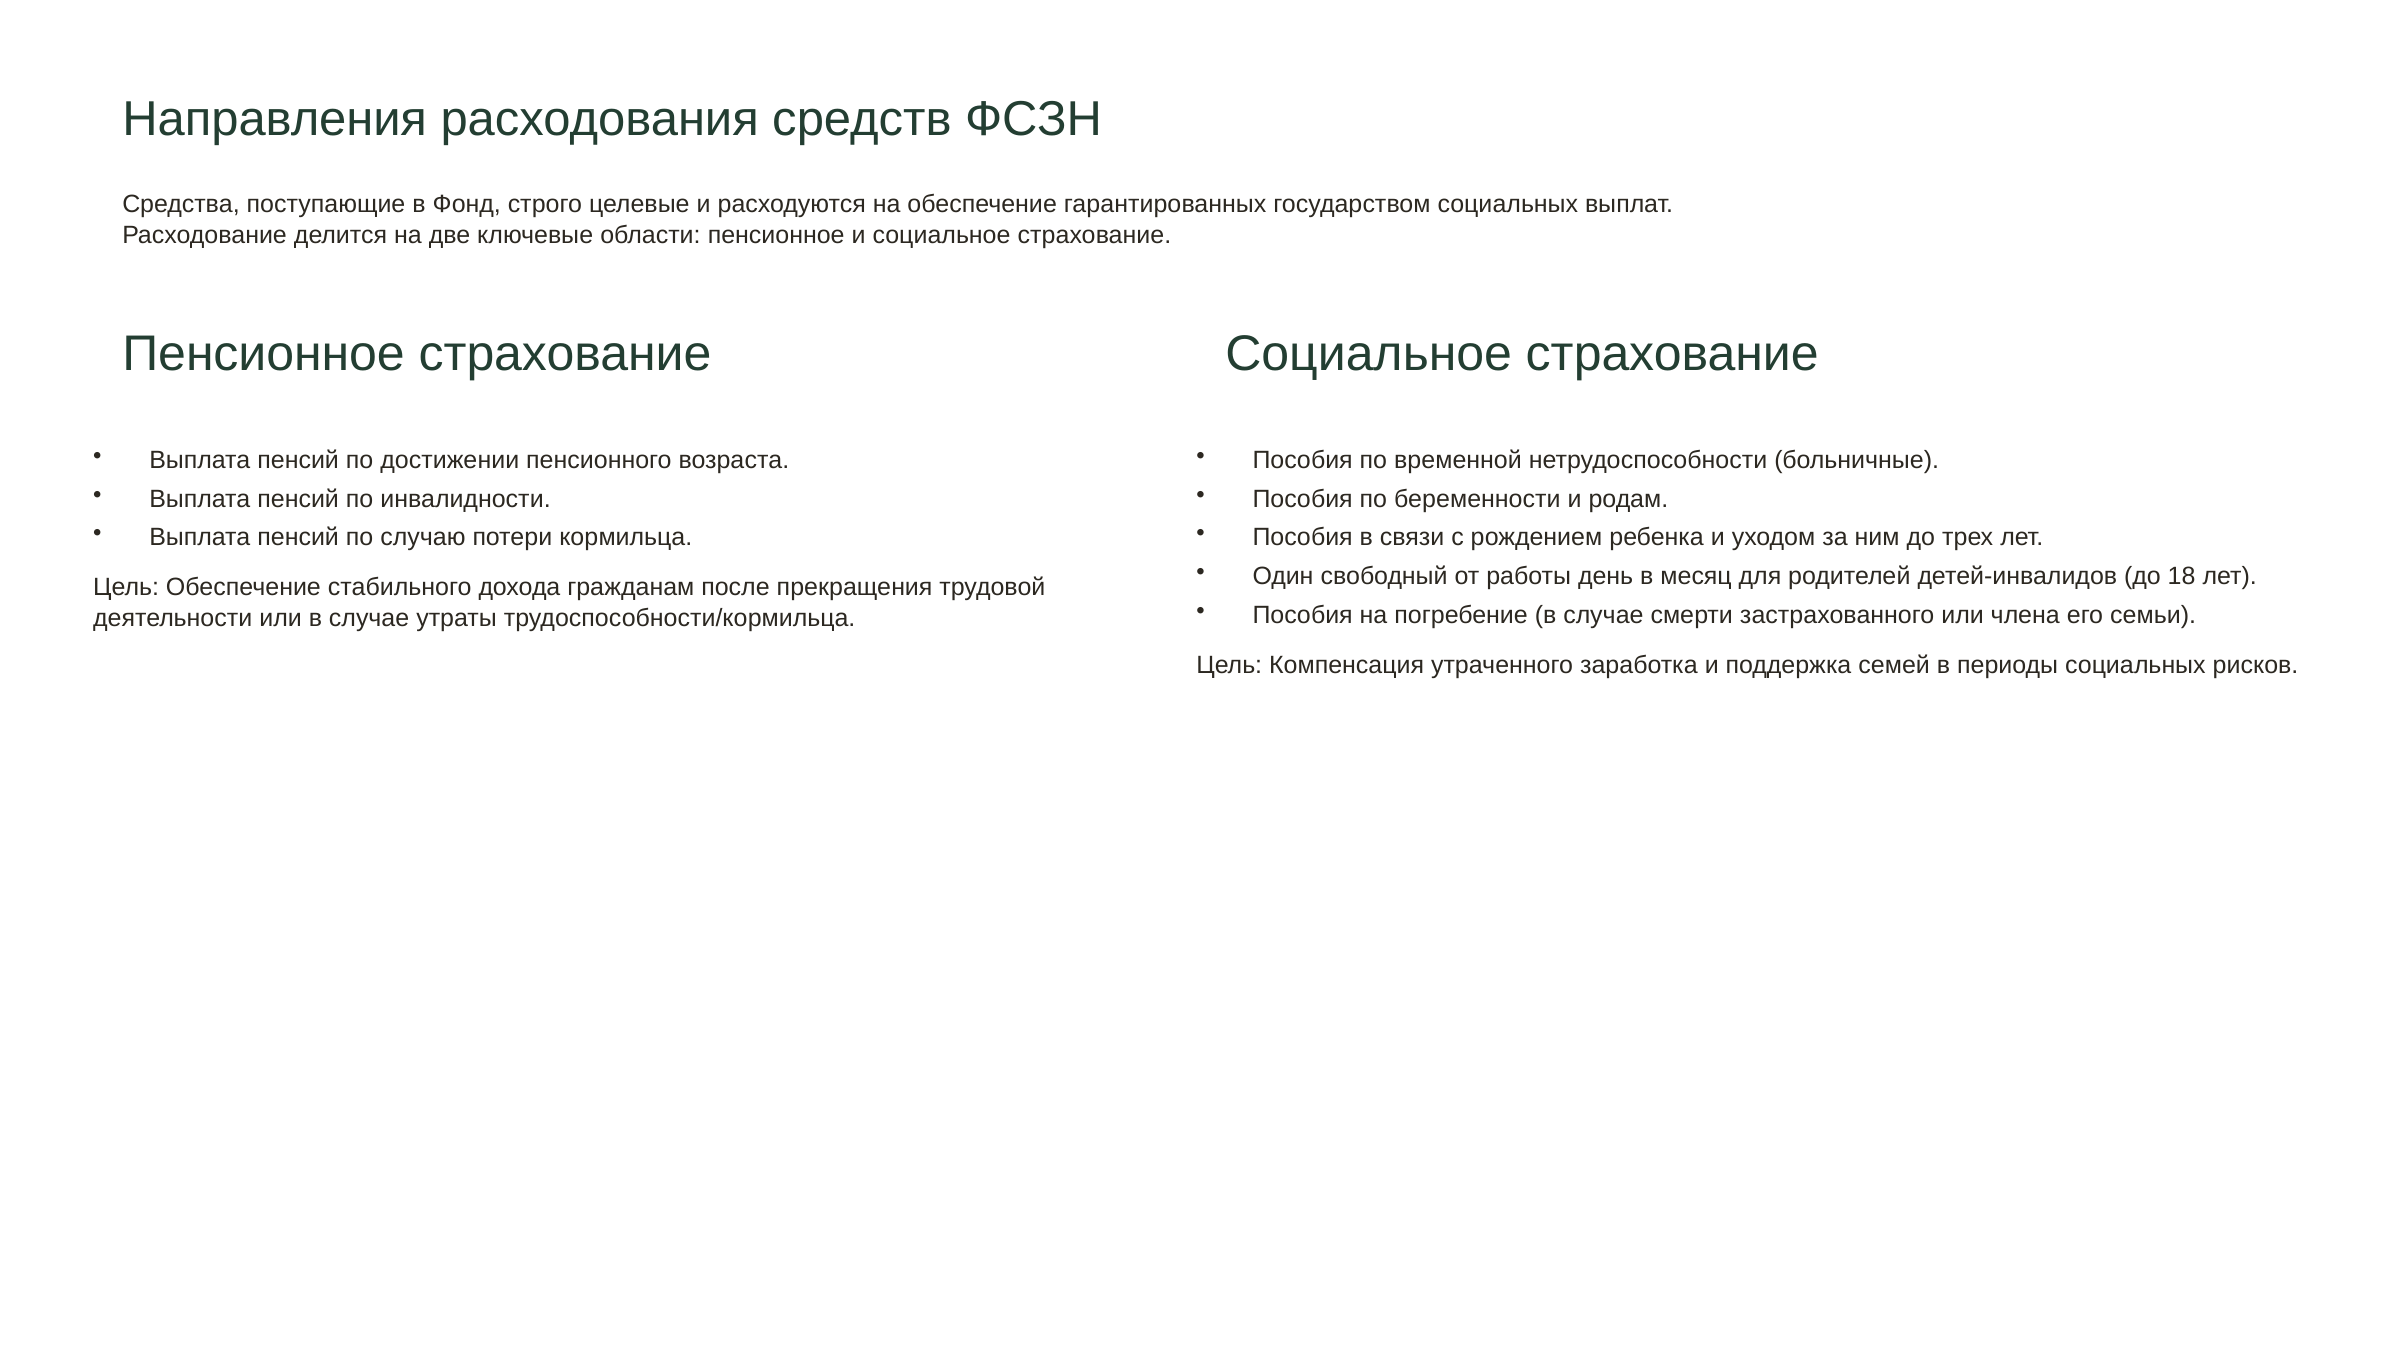

Направления расходования средств ФСЗН
Средства, поступающие в Фонд, строго целевые и расходуются на обеспечение гарантированных государством социальных выплат.
Расходование делится на две ключевые области: пенсионное и социальное страхование.
Пенсионное страхование
Социальное страхование
Выплата пенсий по достижении пенсионного возраста.
Пособия по временной нетрудоспособности (больничные).
Выплата пенсий по инвалидности.
Пособия по беременности и родам.
Выплата пенсий по случаю потери кормильца.
Пособия в связи с рождением ребенка и уходом за ним до трех лет.
Один свободный от работы день в месяц для родителей детей-инвалидов (до 18 лет).
Цель: Обеспечение стабильного дохода гражданам после прекращения трудовой деятельности или в случае утраты трудоспособности/кормильца.
Пособия на погребение (в случае смерти застрахованного или члена его семьи).
Цель: Компенсация утраченного заработка и поддержка семей в периоды социальных рисков.